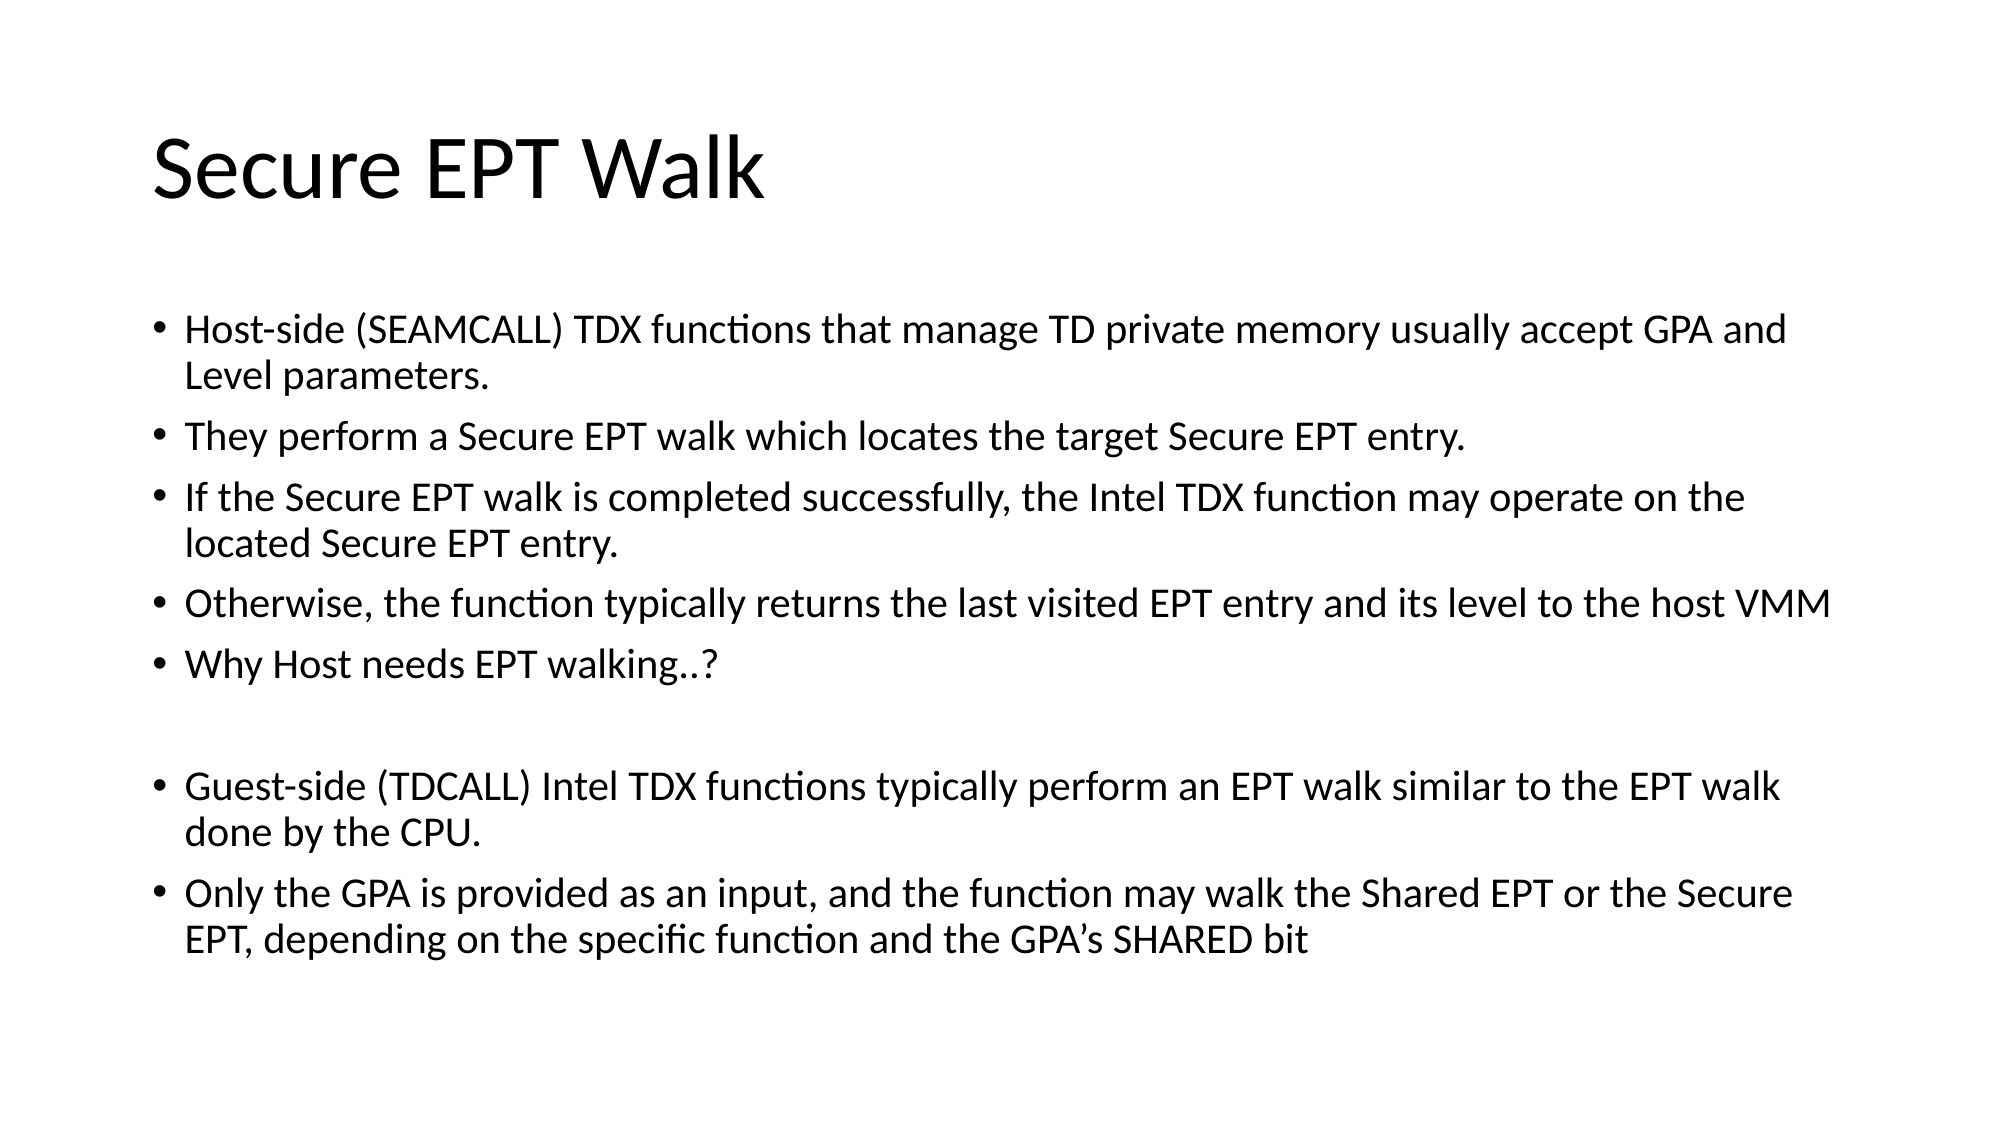

# ﻿Secure EPT Walk
﻿Host-side (SEAMCALL) TDX functions that manage TD private memory usually accept GPA and Level parameters.
They perform a Secure EPT walk which locates the target Secure EPT entry.
If the Secure EPT walk is completed successfully, the Intel TDX function may operate on the located Secure EPT entry.
Otherwise, the function typically returns the last visited EPT entry and its level to the host VMM
Why Host needs EPT walking..?

﻿Guest-side (TDCALL) Intel TDX functions typically perform an EPT walk similar to the EPT walk done by the CPU.
Only the GPA is provided as an input, and the function may walk the Shared EPT or the Secure EPT, depending on the specific function and the GPA’s SHARED bit